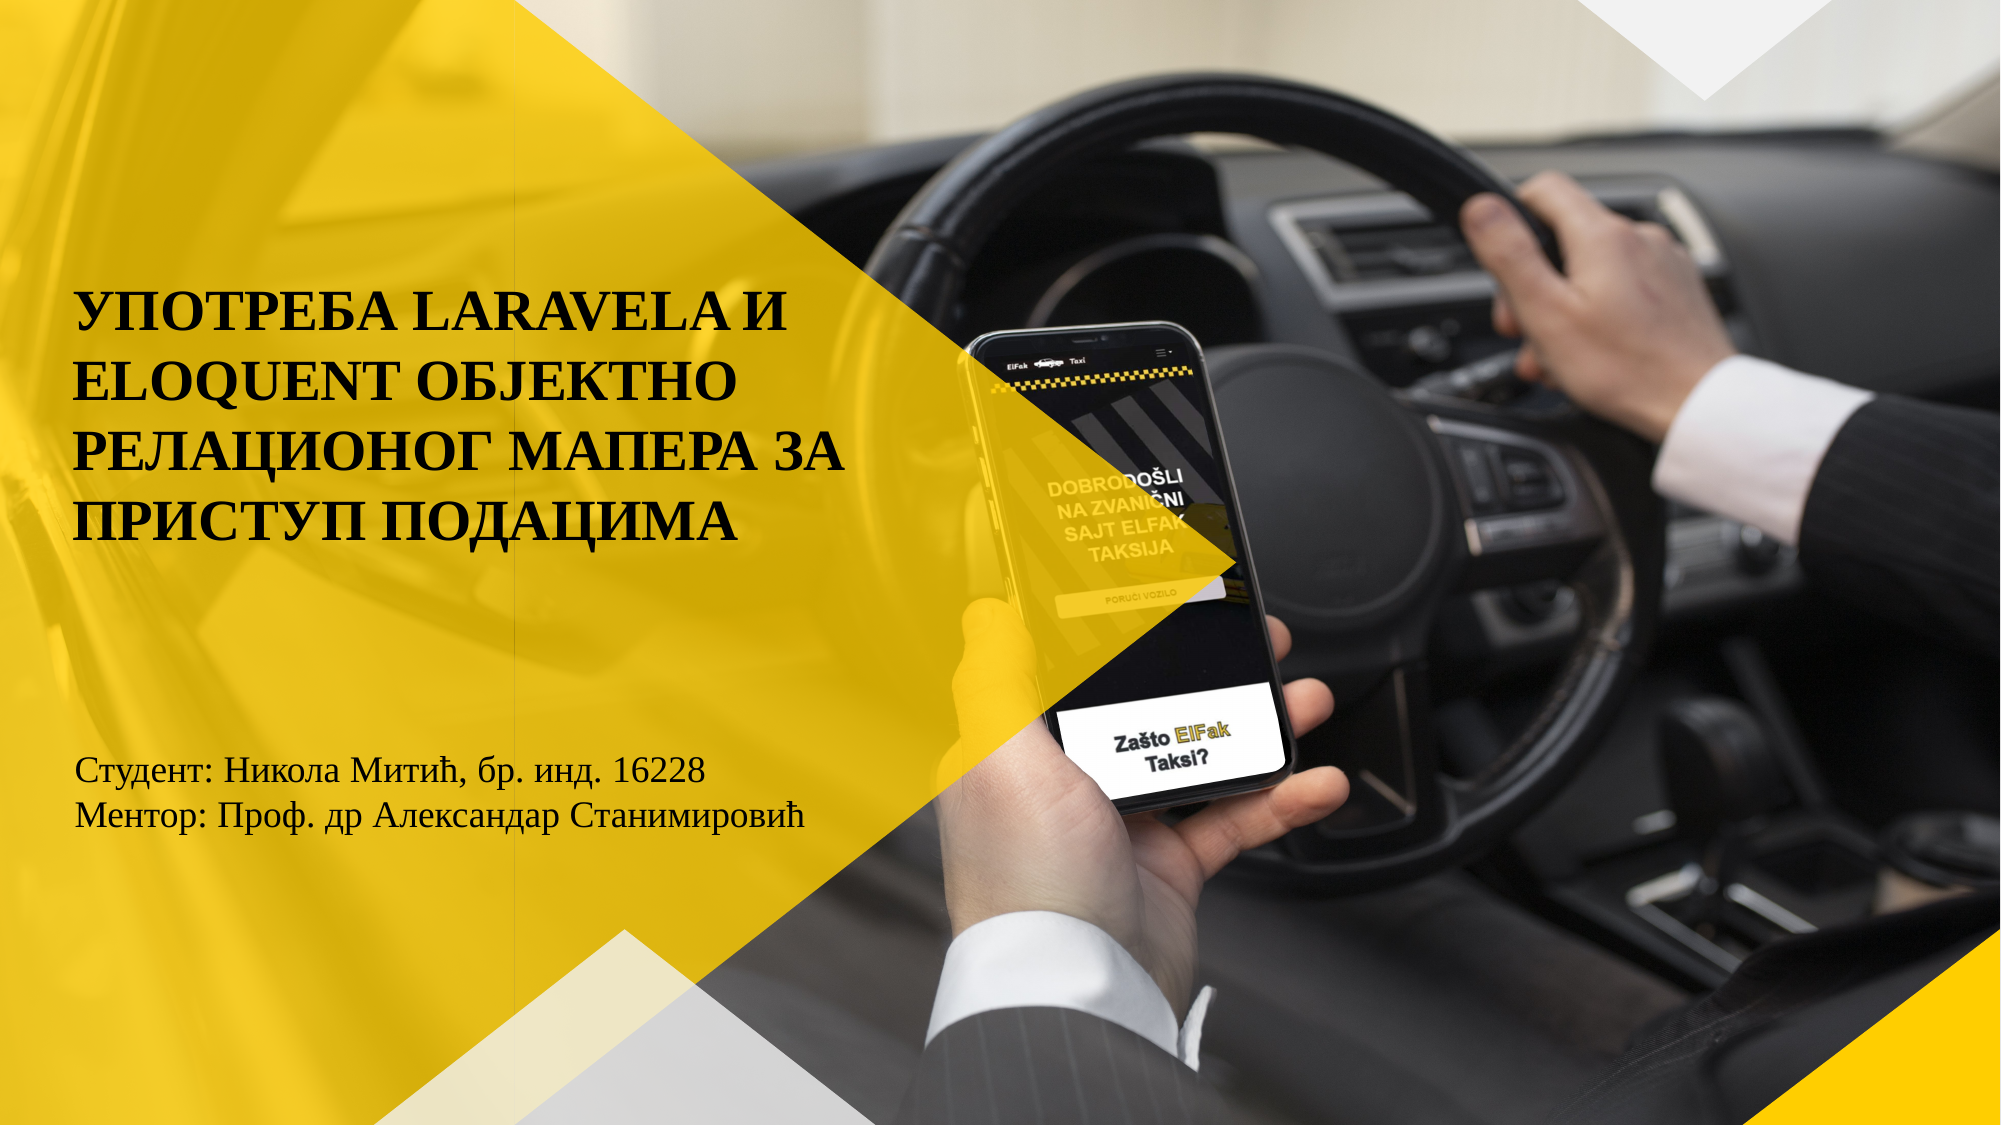

УПОТРЕБА LARAVELA И ELOQUENT ОБЈЕКТНО РЕЛАЦИОНОГ МАПЕРА ЗА ПРИСТУП ПОДАЦИМА
Студент: Никола Митић, бр. инд. 16228
Ментор: Проф. др Александар Станимировић